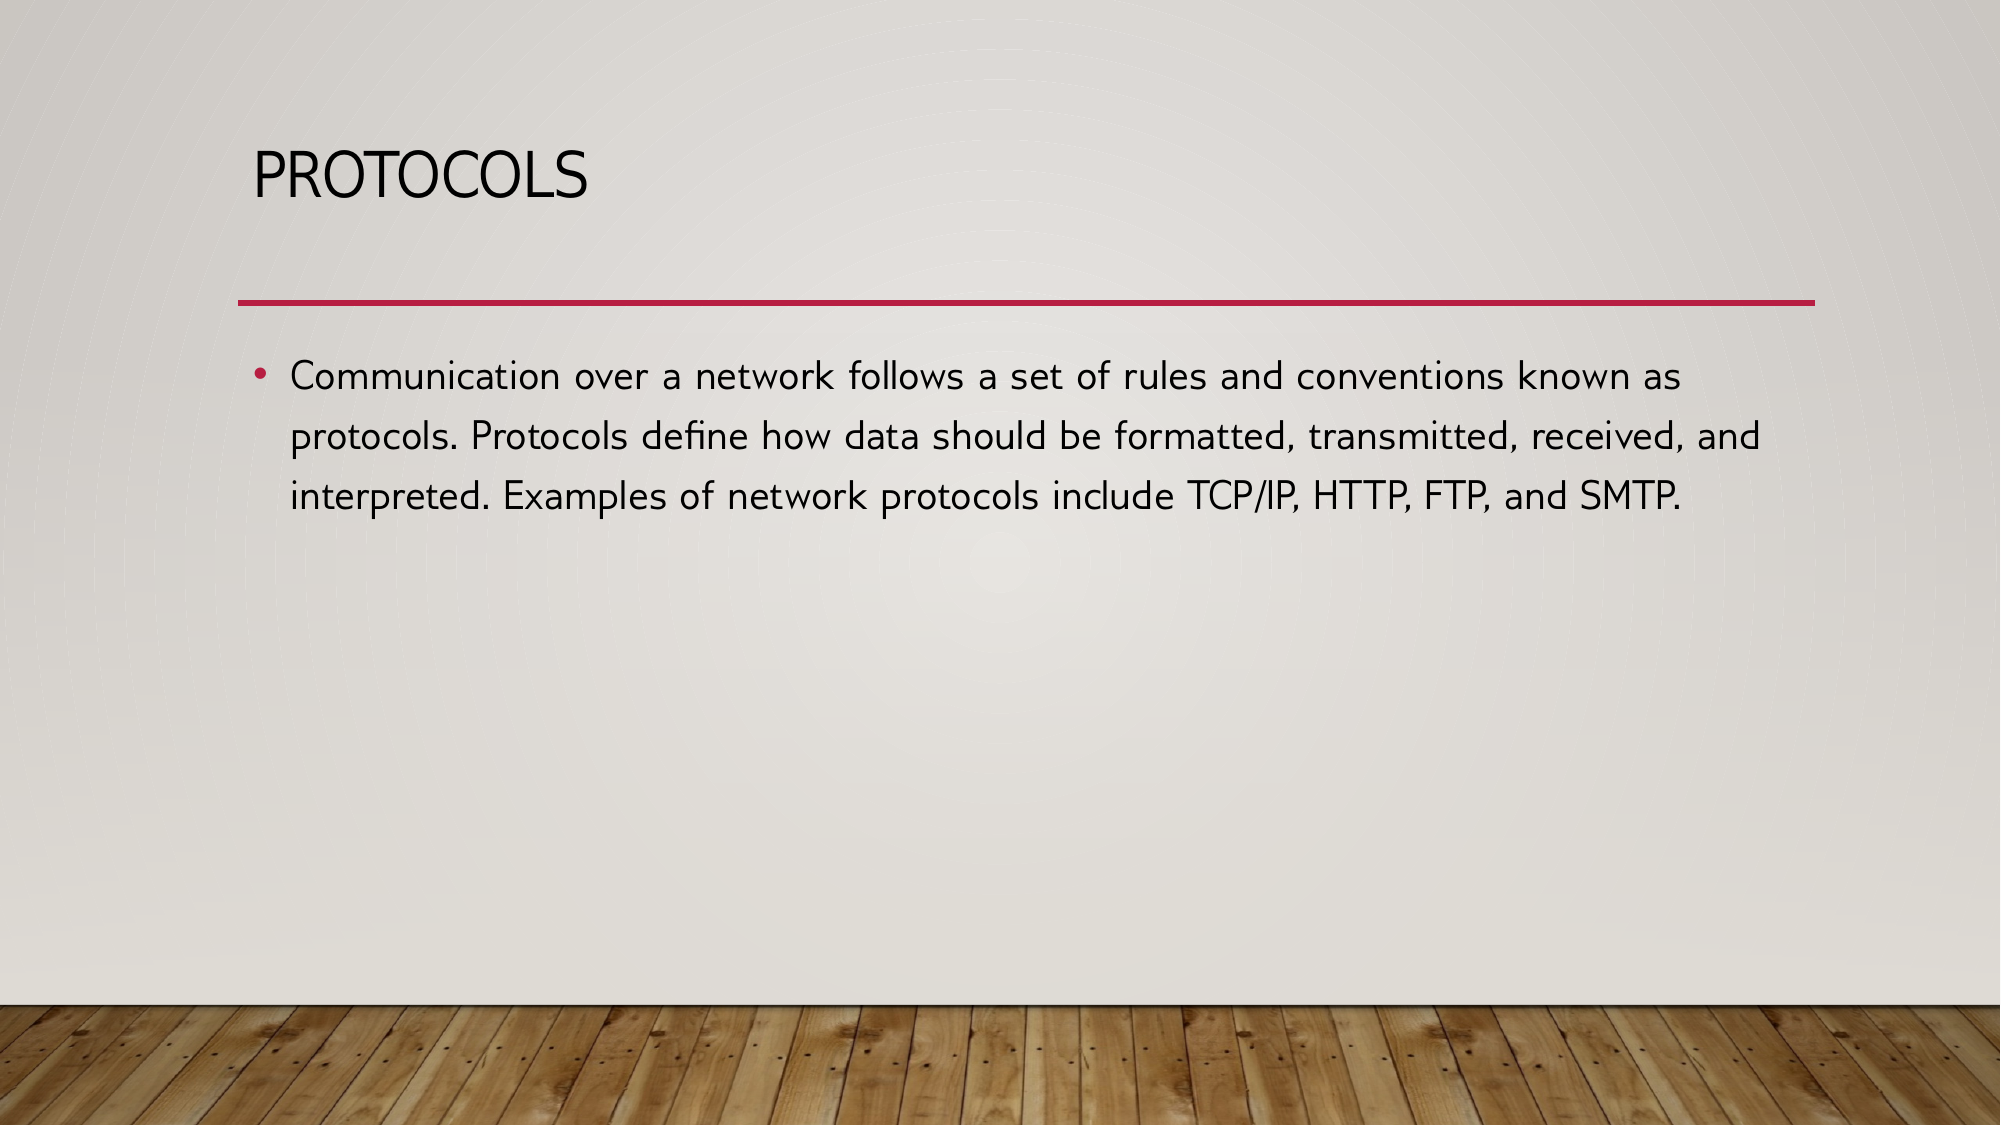

# Protocols
Communication over a network follows a set of rules and conventions known as protocols. Protocols define how data should be formatted, transmitted, received, and interpreted. Examples of network protocols include TCP/IP, HTTP, FTP, and SMTP.